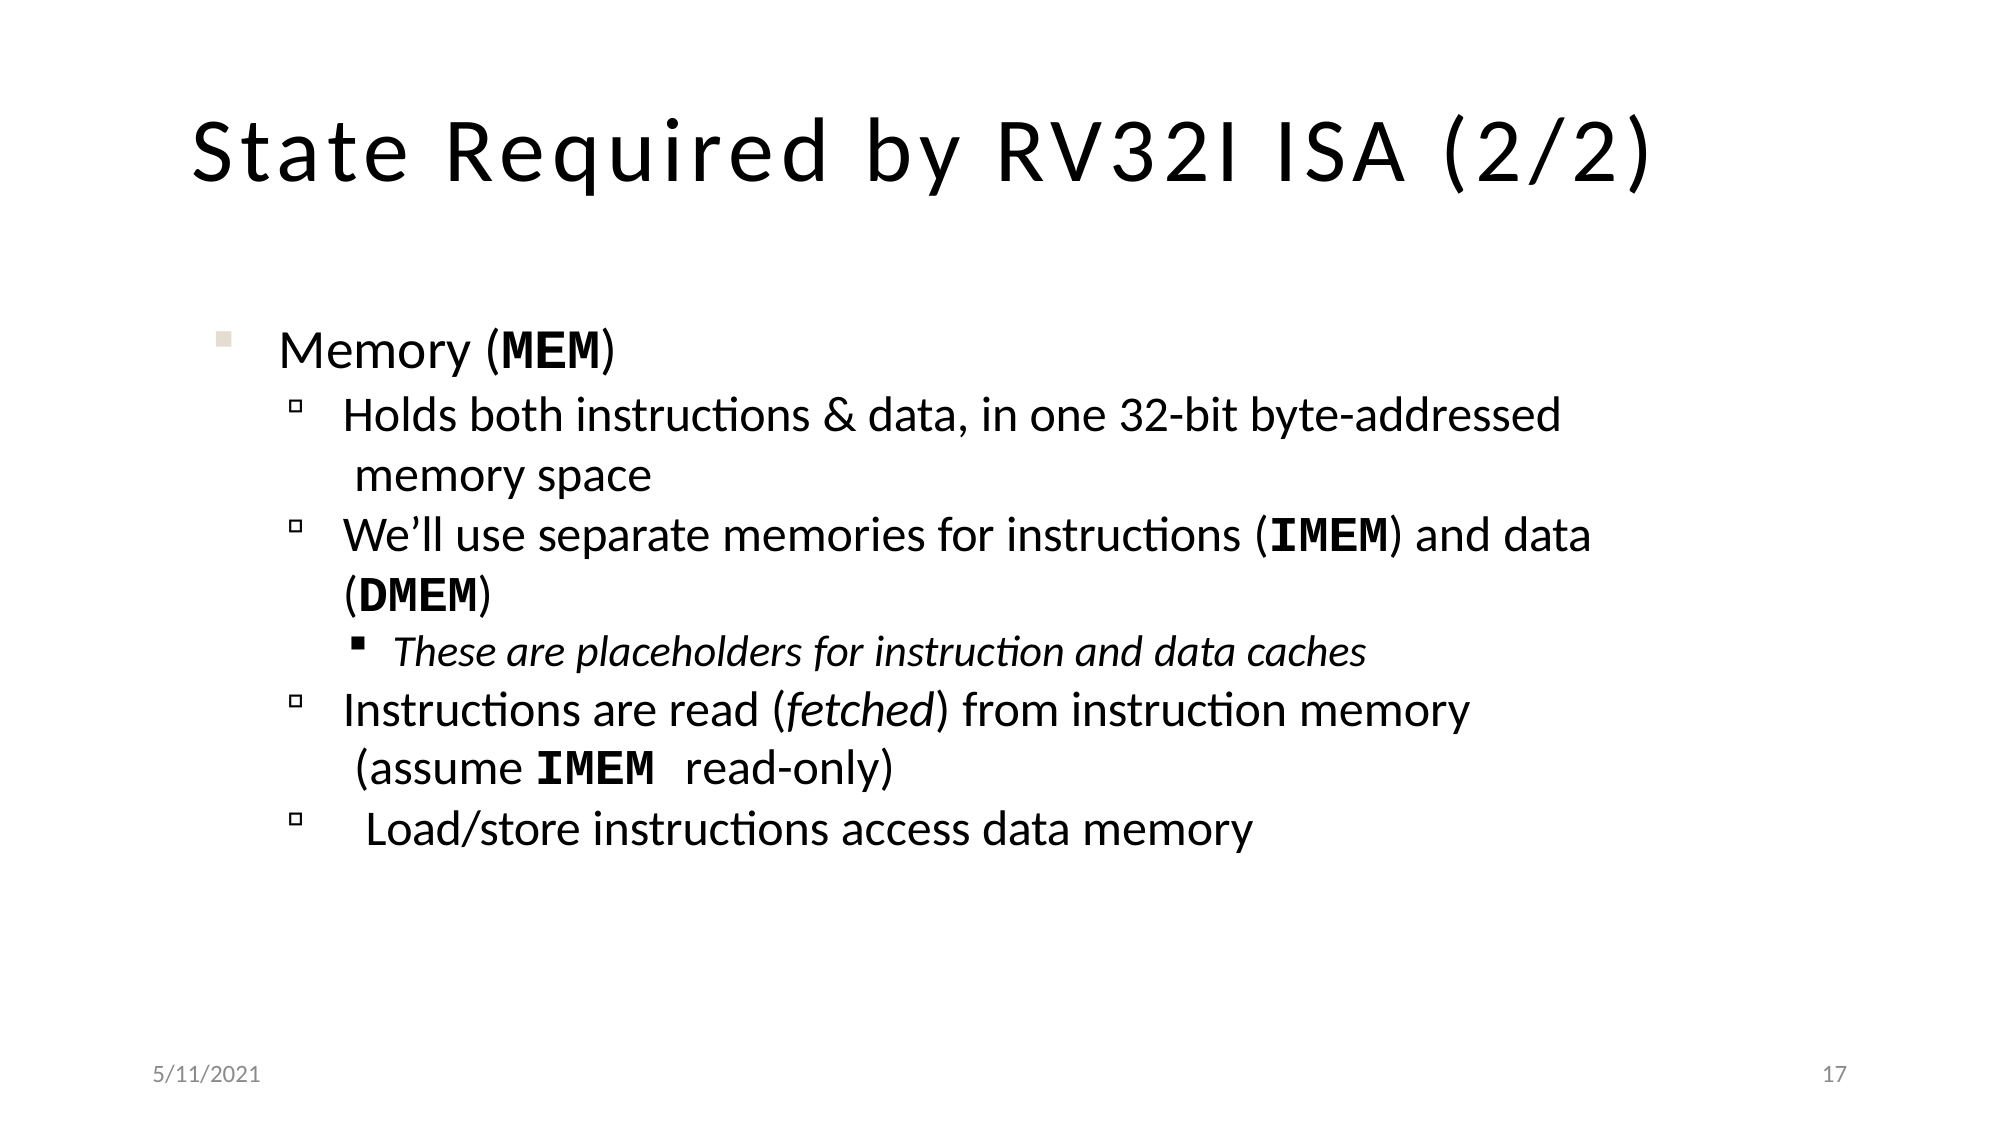

# State Required by RV32I ISA (2/2)
Memory (MEM)
Holds both instructions & data, in one 32-bit byte-addressed  memory space
We’ll use separate memories for instructions (IMEM) and data (DMEM)
These are placeholders for instruction and data caches
Instructions are read (fetched) from instruction memory  (assume IMEM read-only)
Load/store instructions access data memory
5/11/2021
17